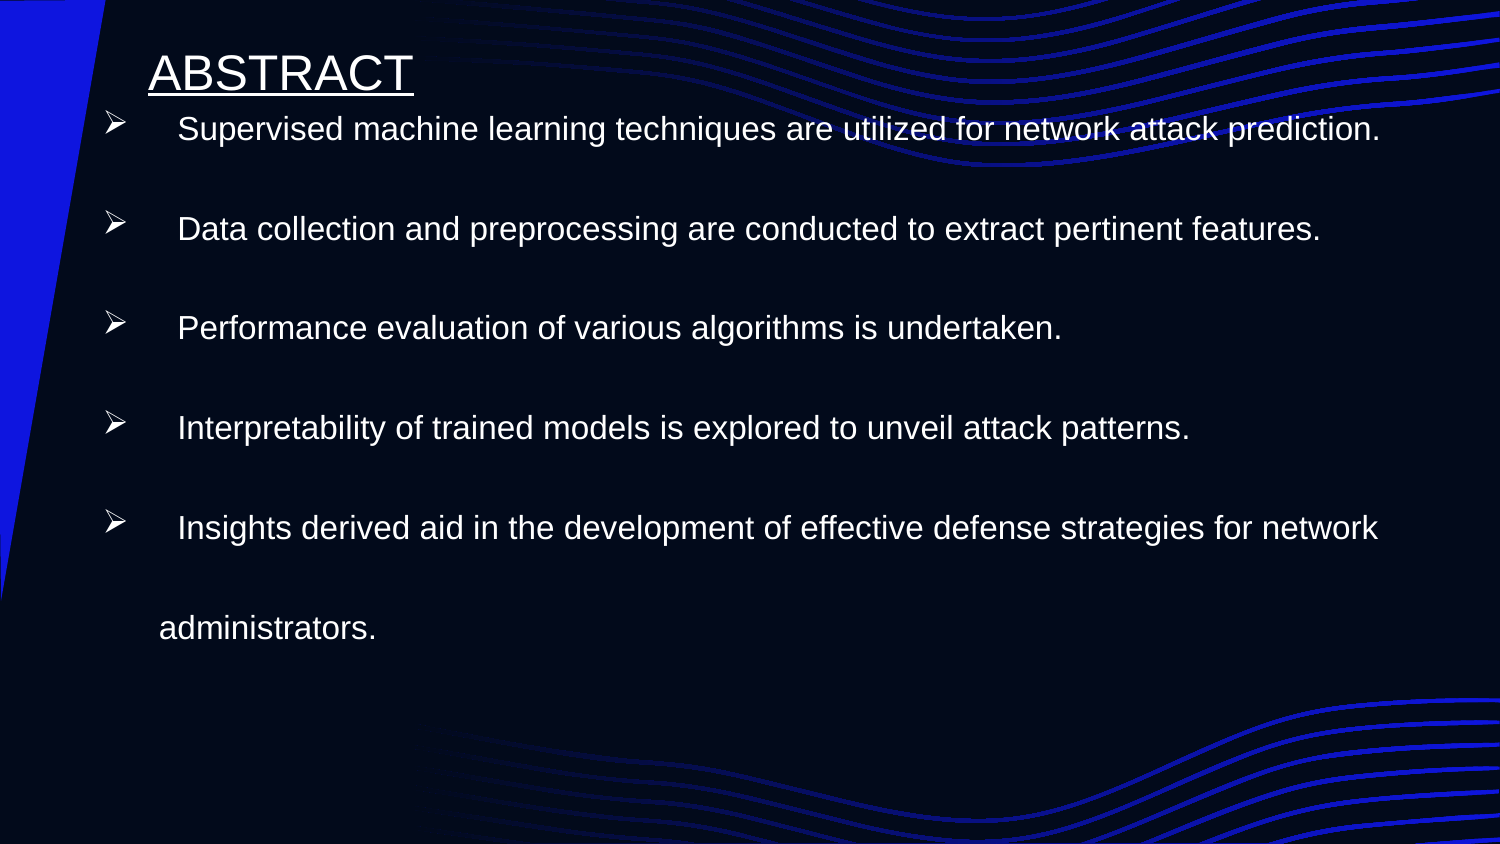

Supervised machine learning techniques are utilized for network attack prediction.
  Data collection and preprocessing are conducted to extract pertinent features.
  Performance evaluation of various algorithms is undertaken.
  Interpretability of trained models is explored to unveil attack patterns.
  Insights derived aid in the development of effective defense strategies for network administrators.
ABSTRACT